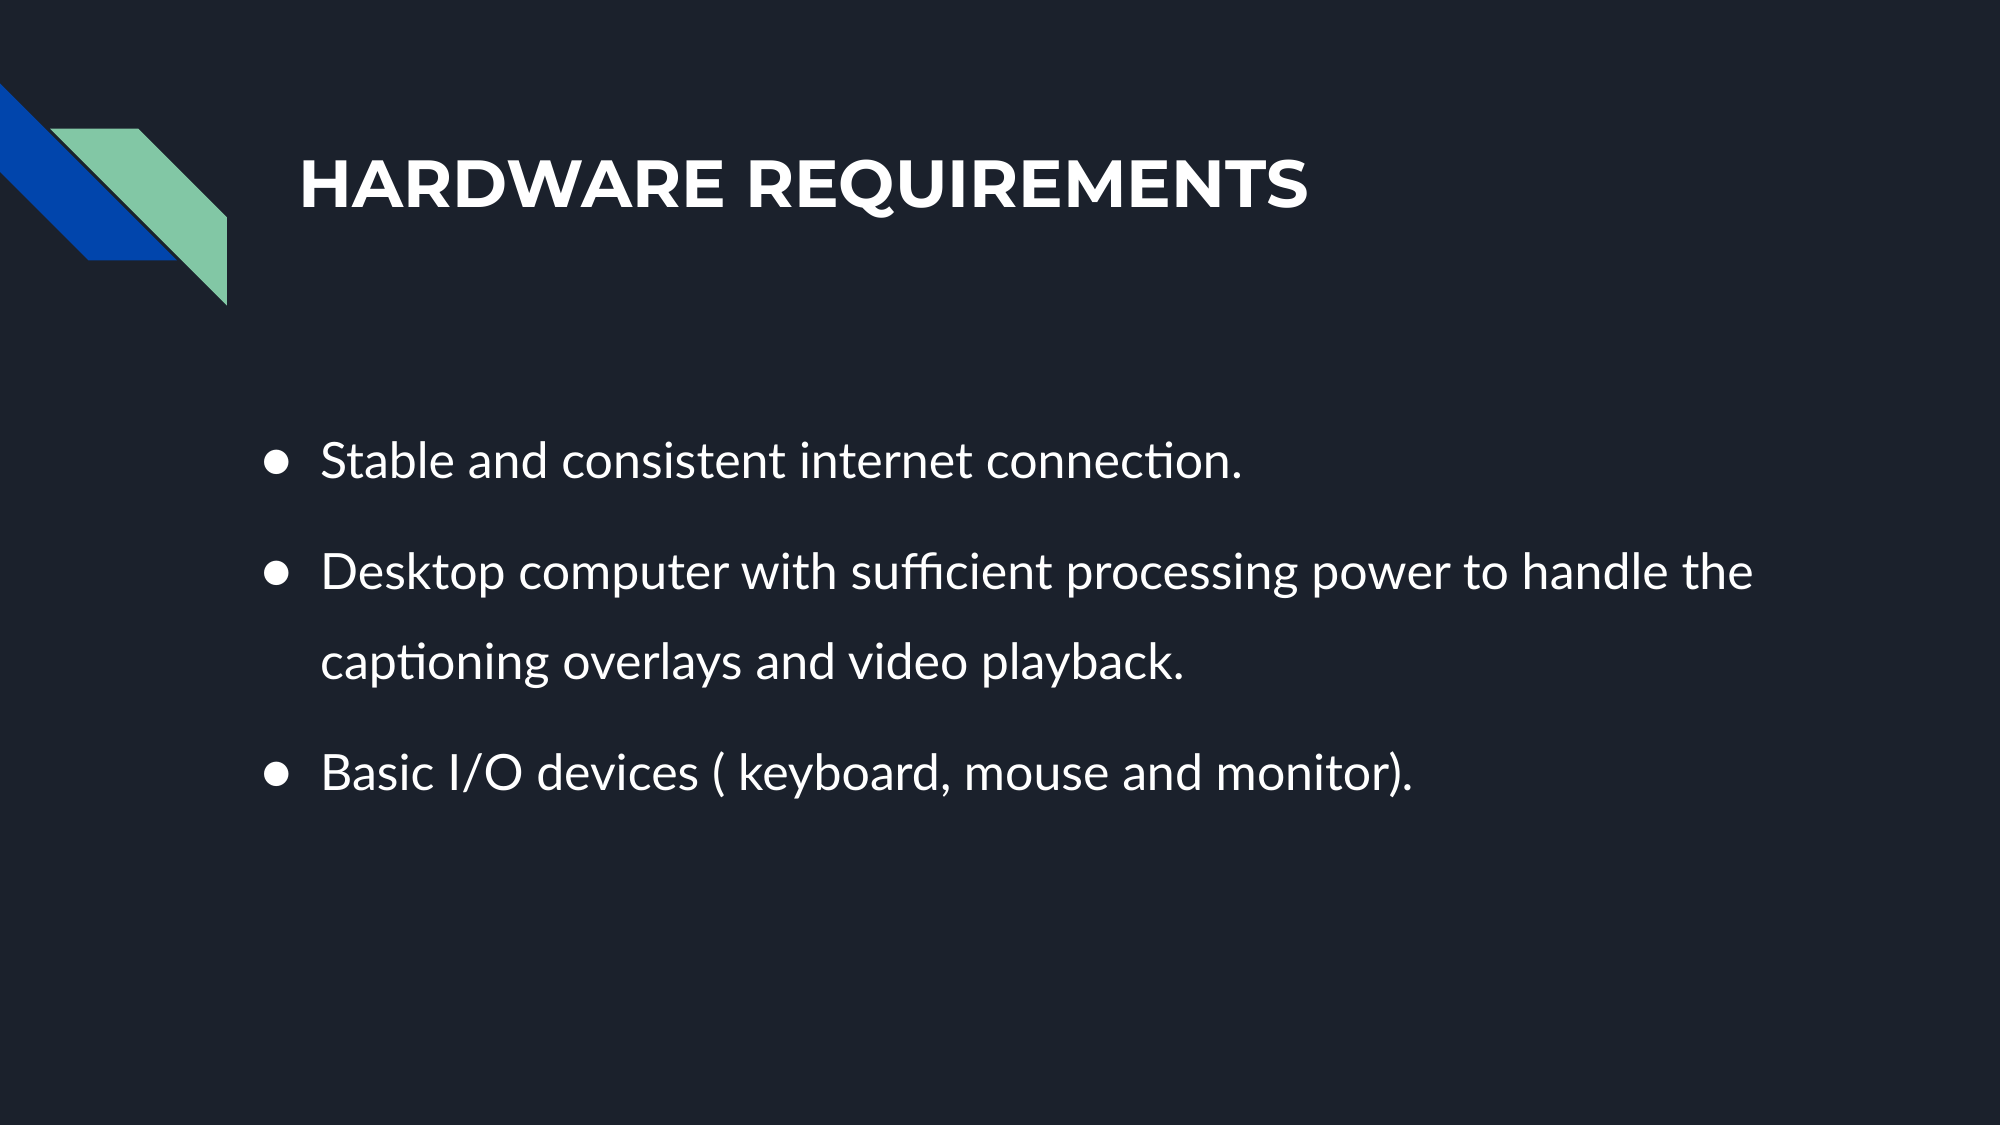

# HARDWARE REQUIREMENTS
Stable and consistent internet connection.
Desktop computer with sufficient processing power to handle the captioning overlays and video playback.
Basic I/O devices ( keyboard, mouse and monitor).